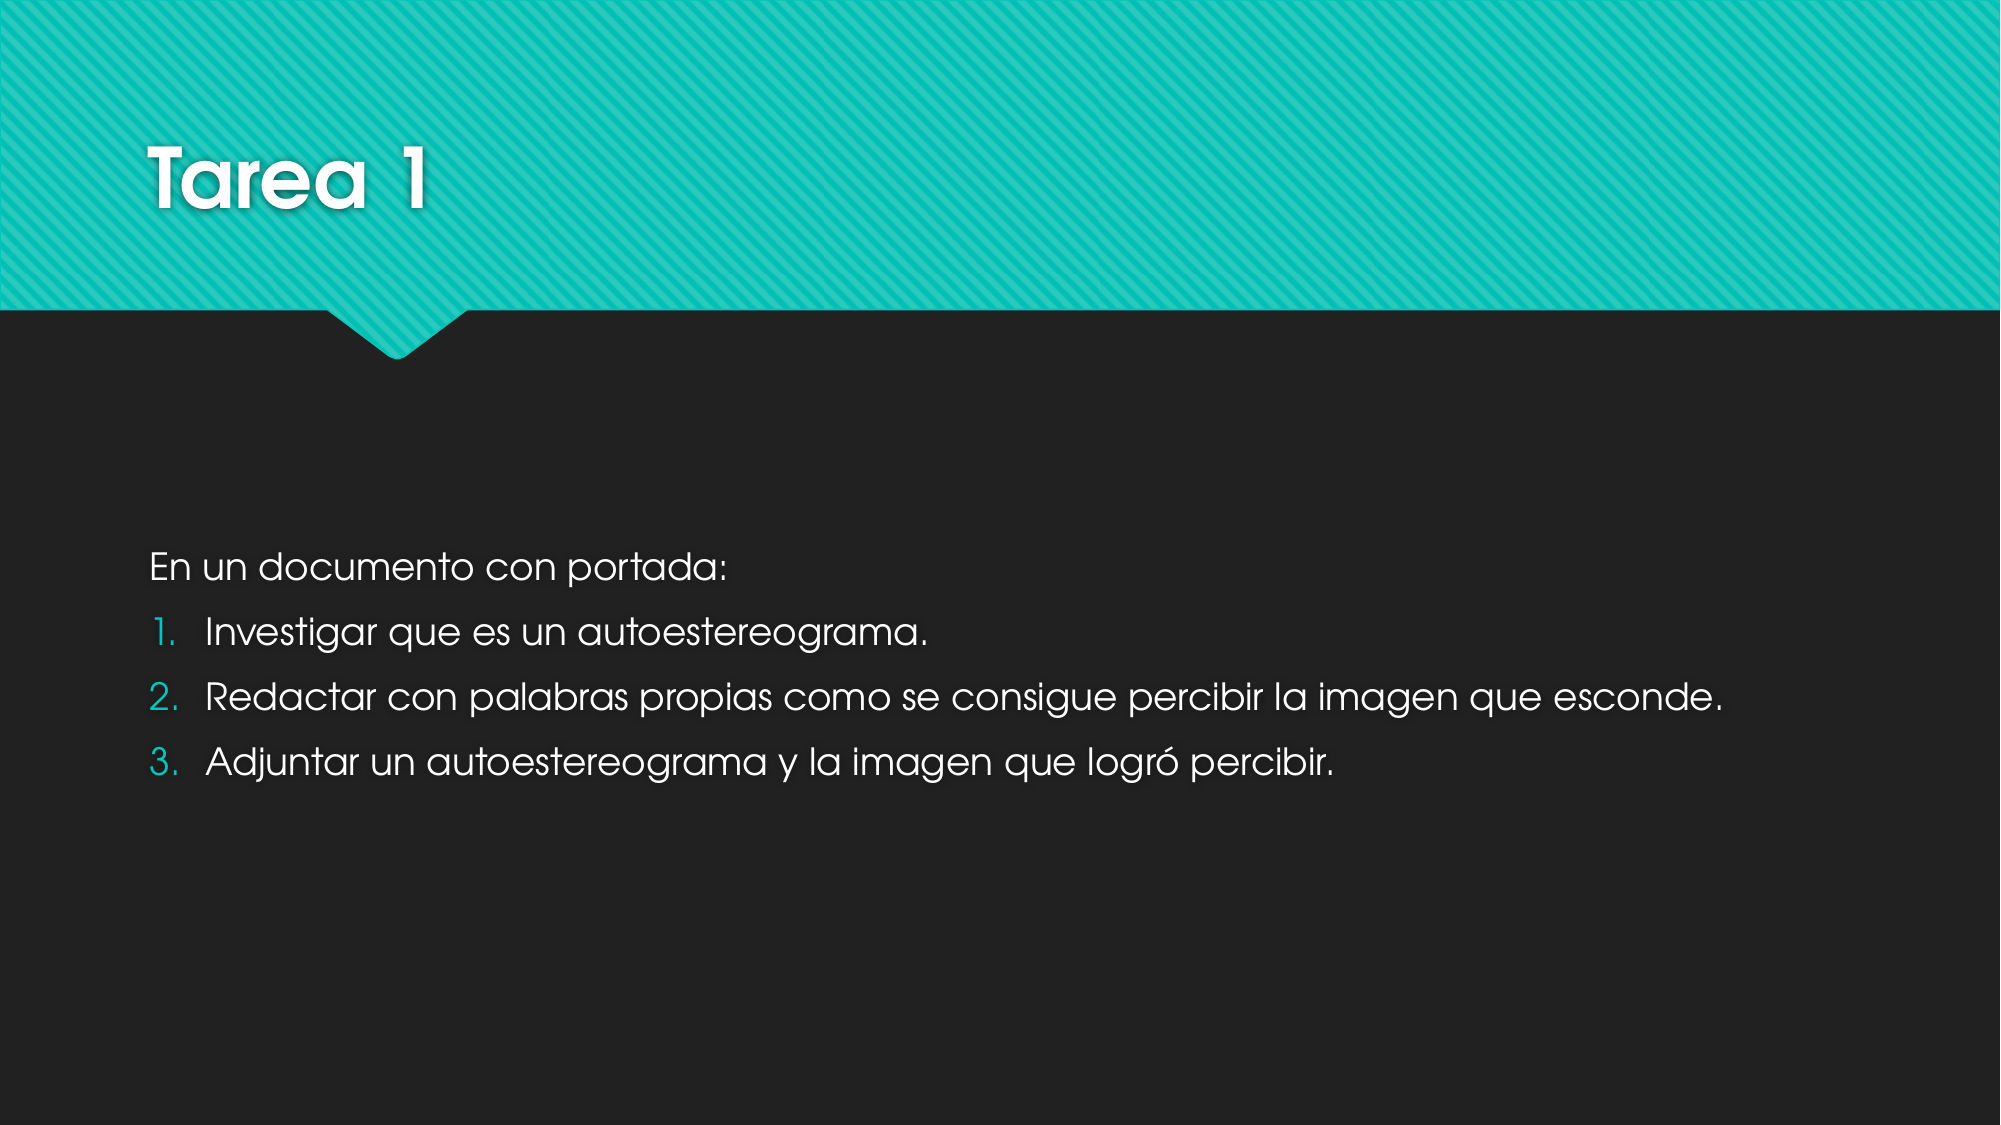

# Tarea 1
En un documento con portada:
Investigar que es un autoestereograma.
Redactar con palabras propias como se consigue percibir la imagen que esconde.
Adjuntar un autoestereograma y la imagen que logró percibir.